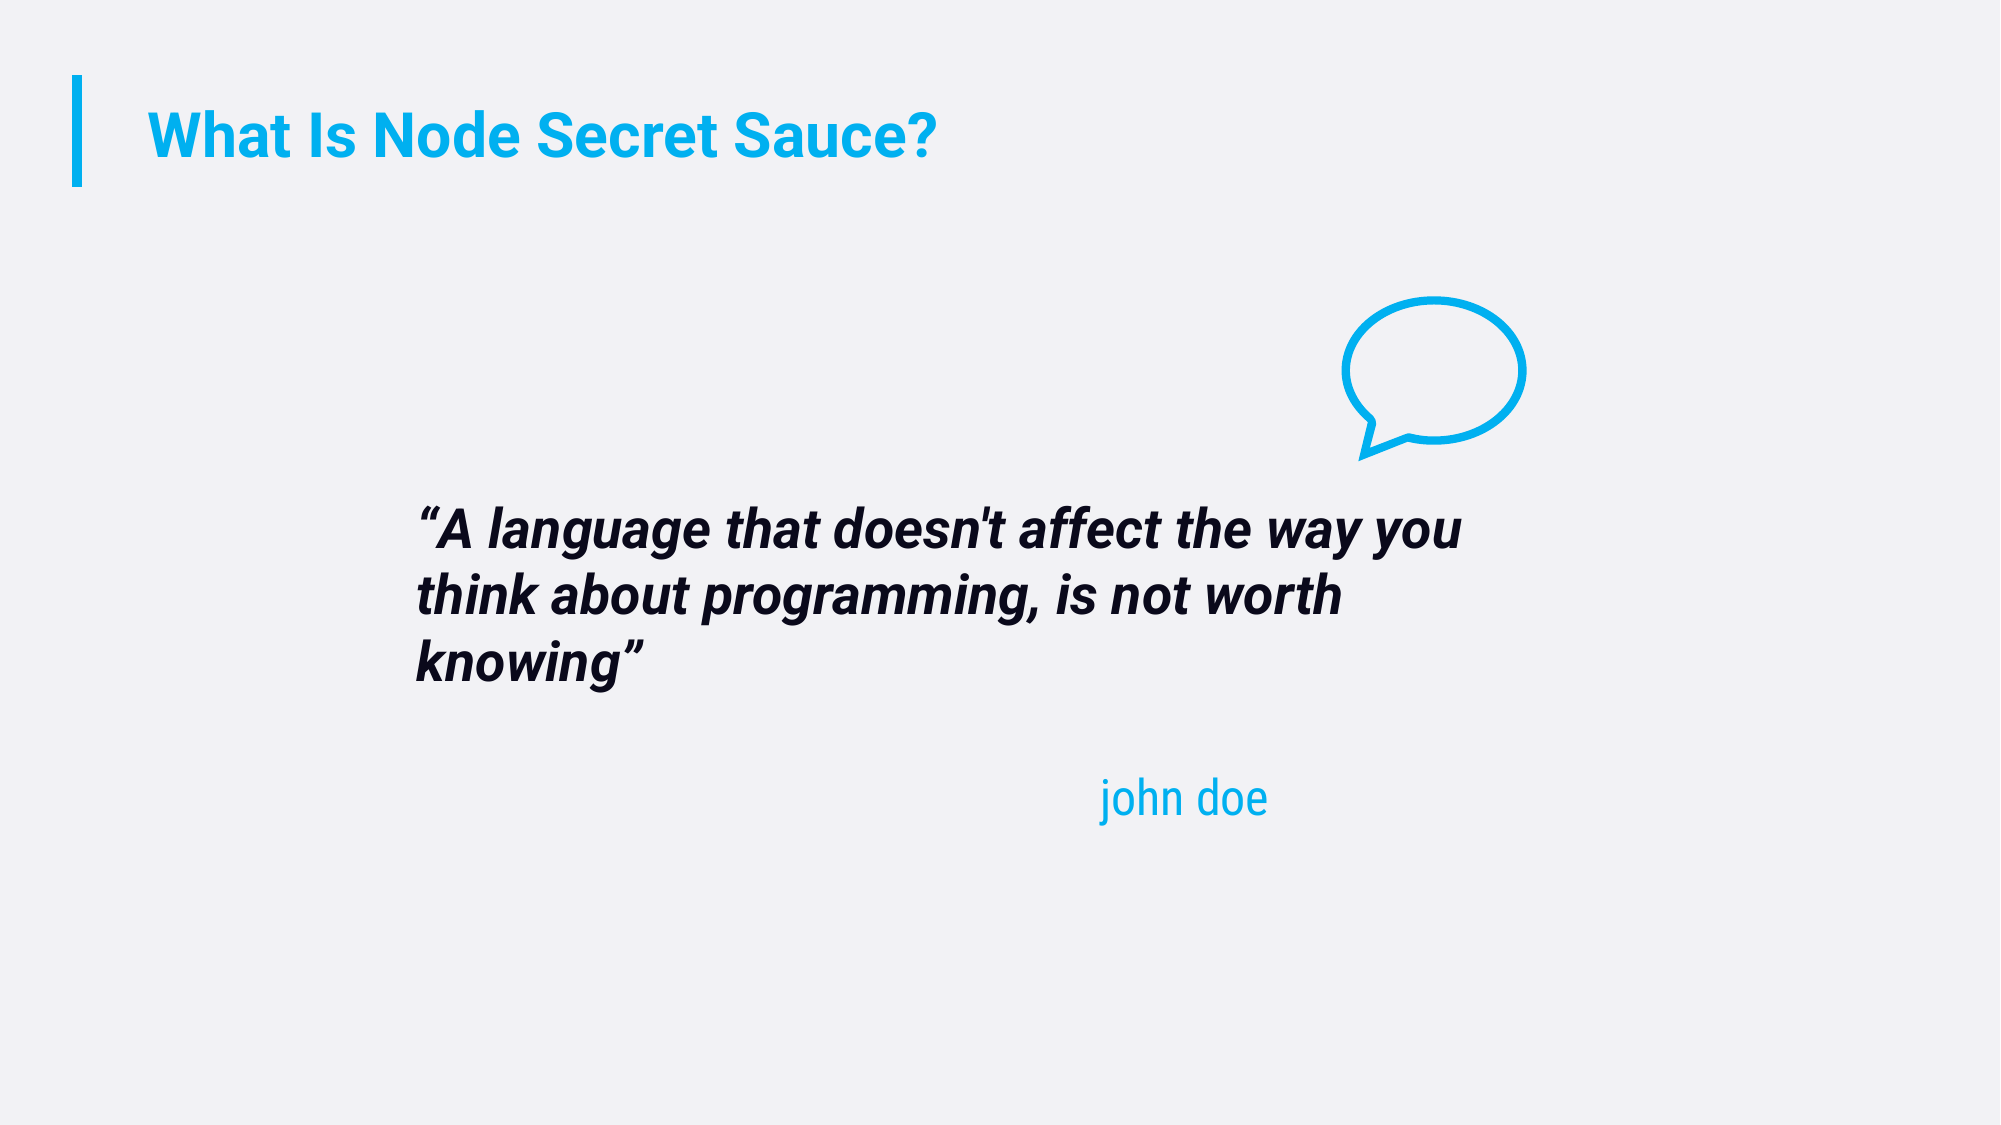

# What Is Node Secret Sauce?

“A language that doesn't affect the way you think about programming, is not worth knowing”
john doe